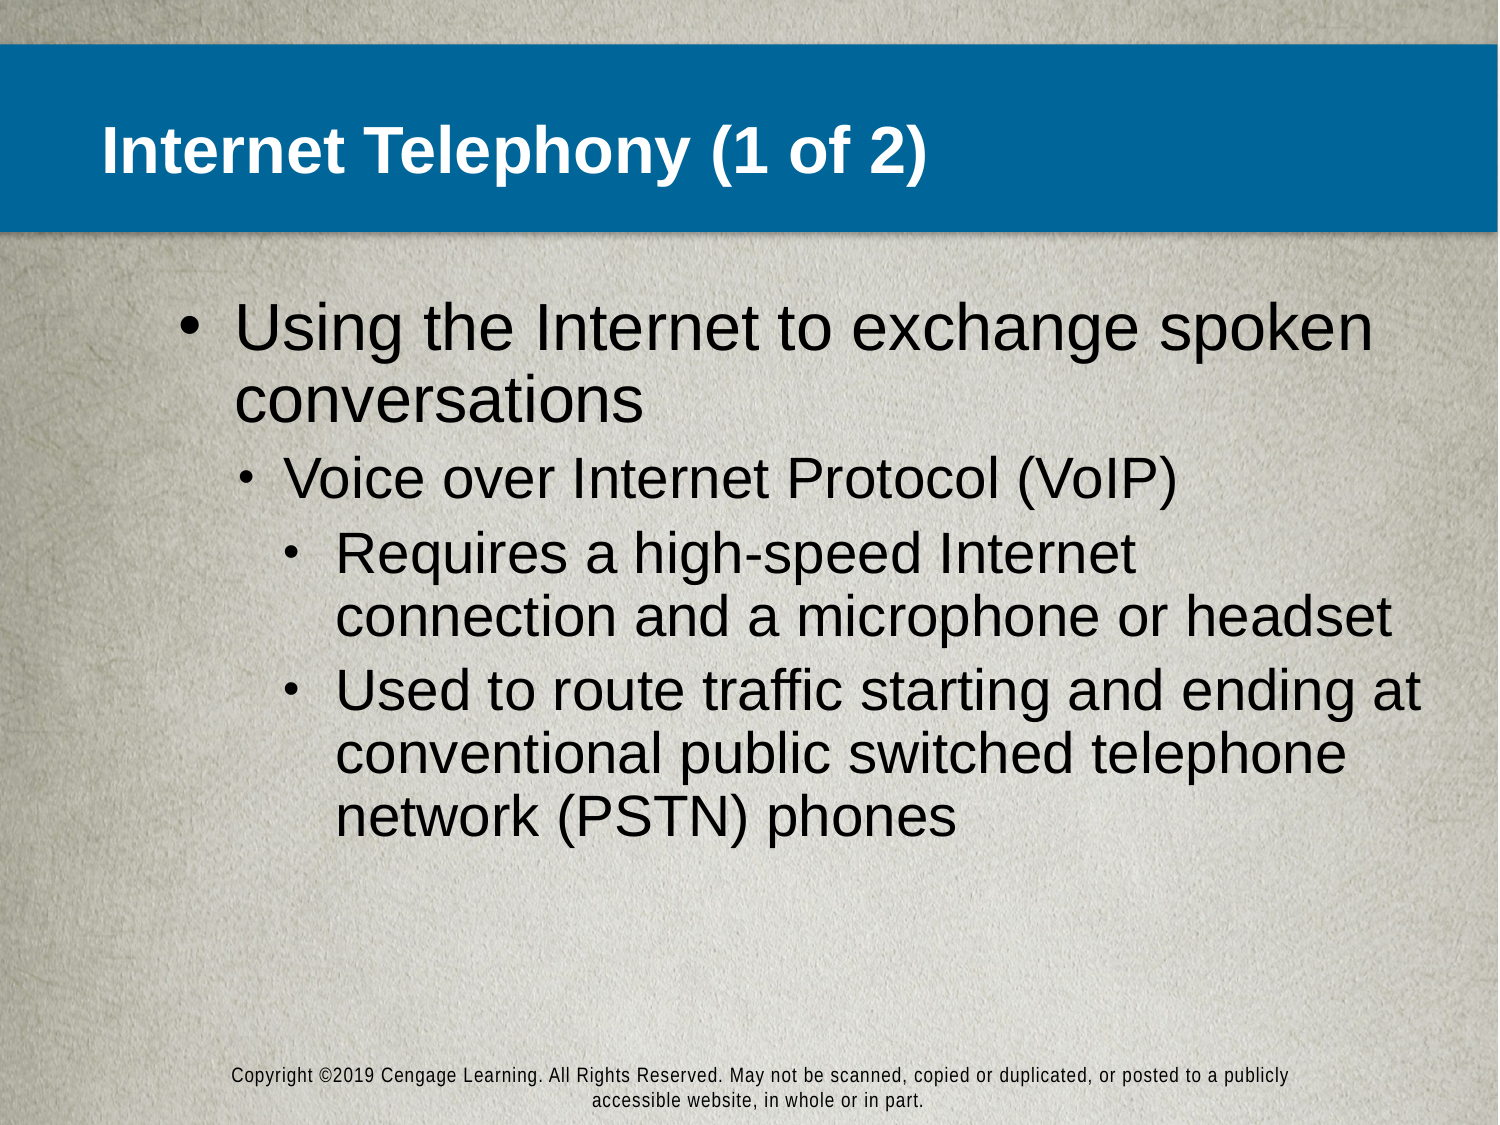

# Internet Telephony (1 of 2)
Using the Internet to exchange spoken conversations
Voice over Internet Protocol (VoIP)
Requires a high-speed Internet connection and a microphone or headset
Used to route traffic starting and ending at conventional public switched telephone network (PSTN) phones